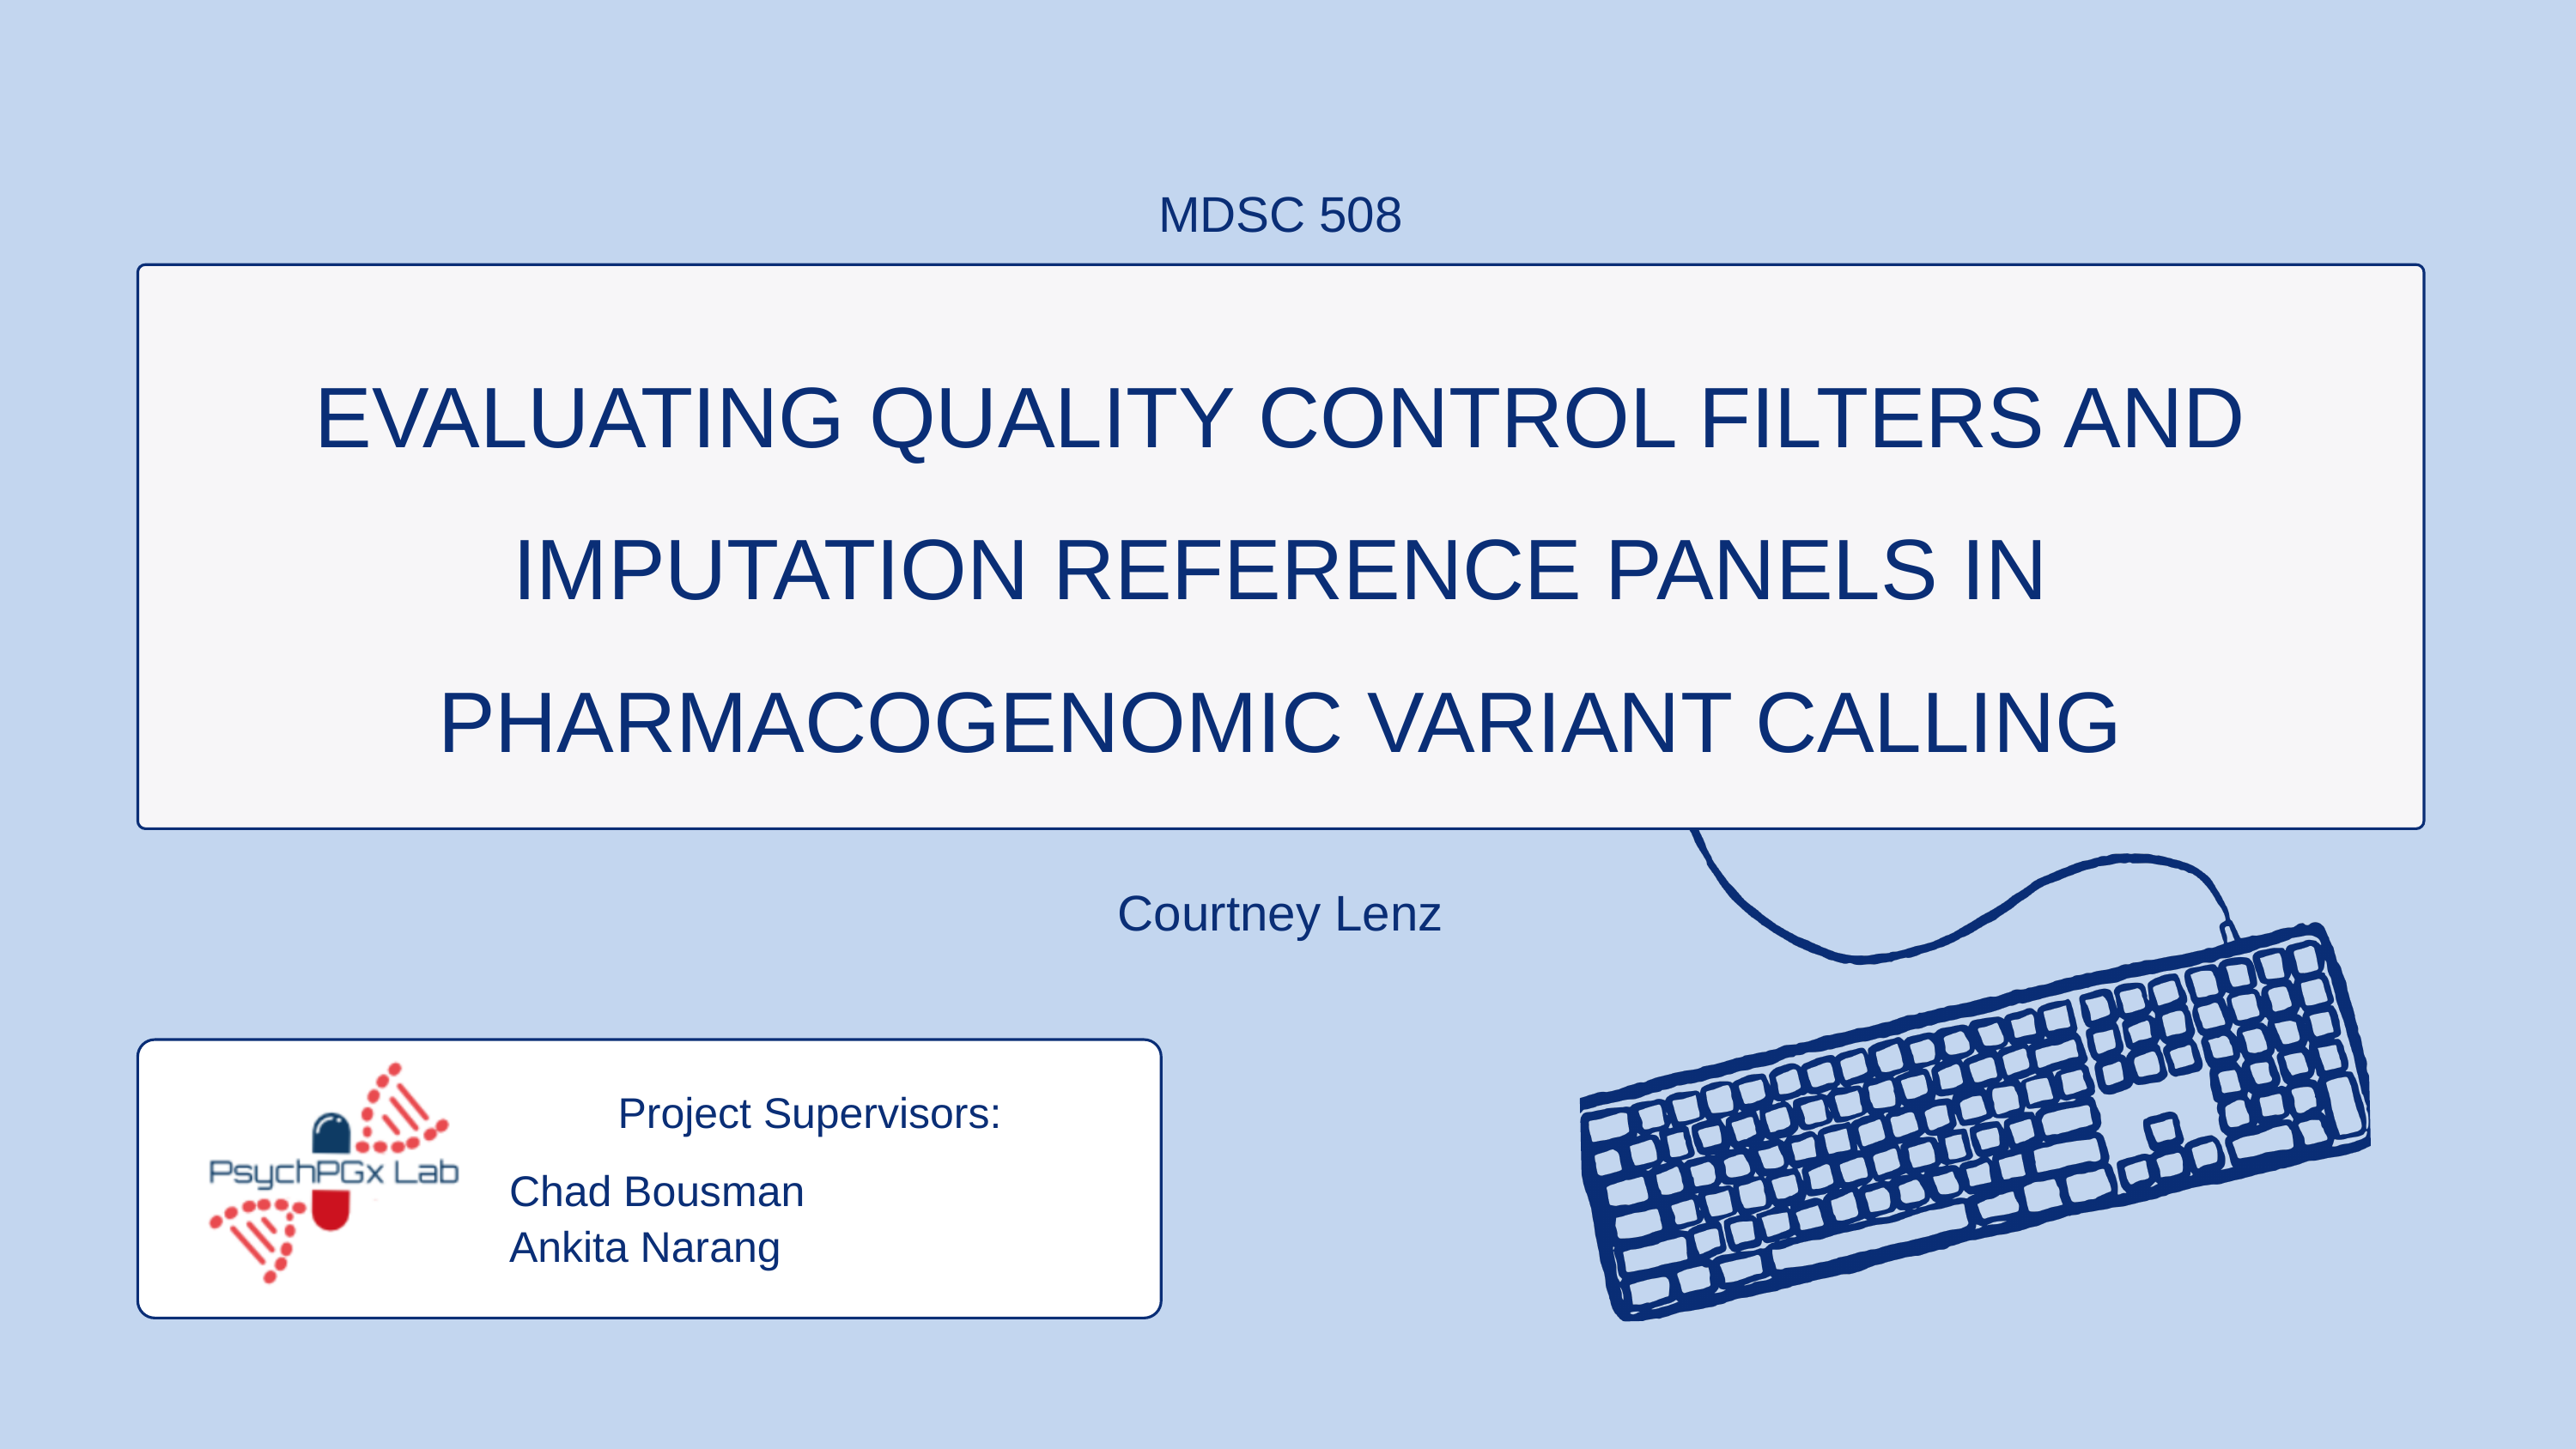

MDSC 508

EVALUATING QUALITY CONTROL FILTERS AND IMPUTATION REFERENCE PANELS IN PHARMACOGENOMIC VARIANT CALLING

Courtney Lenz

Project Supervisors:
Chad Bousman
Ankita Narang